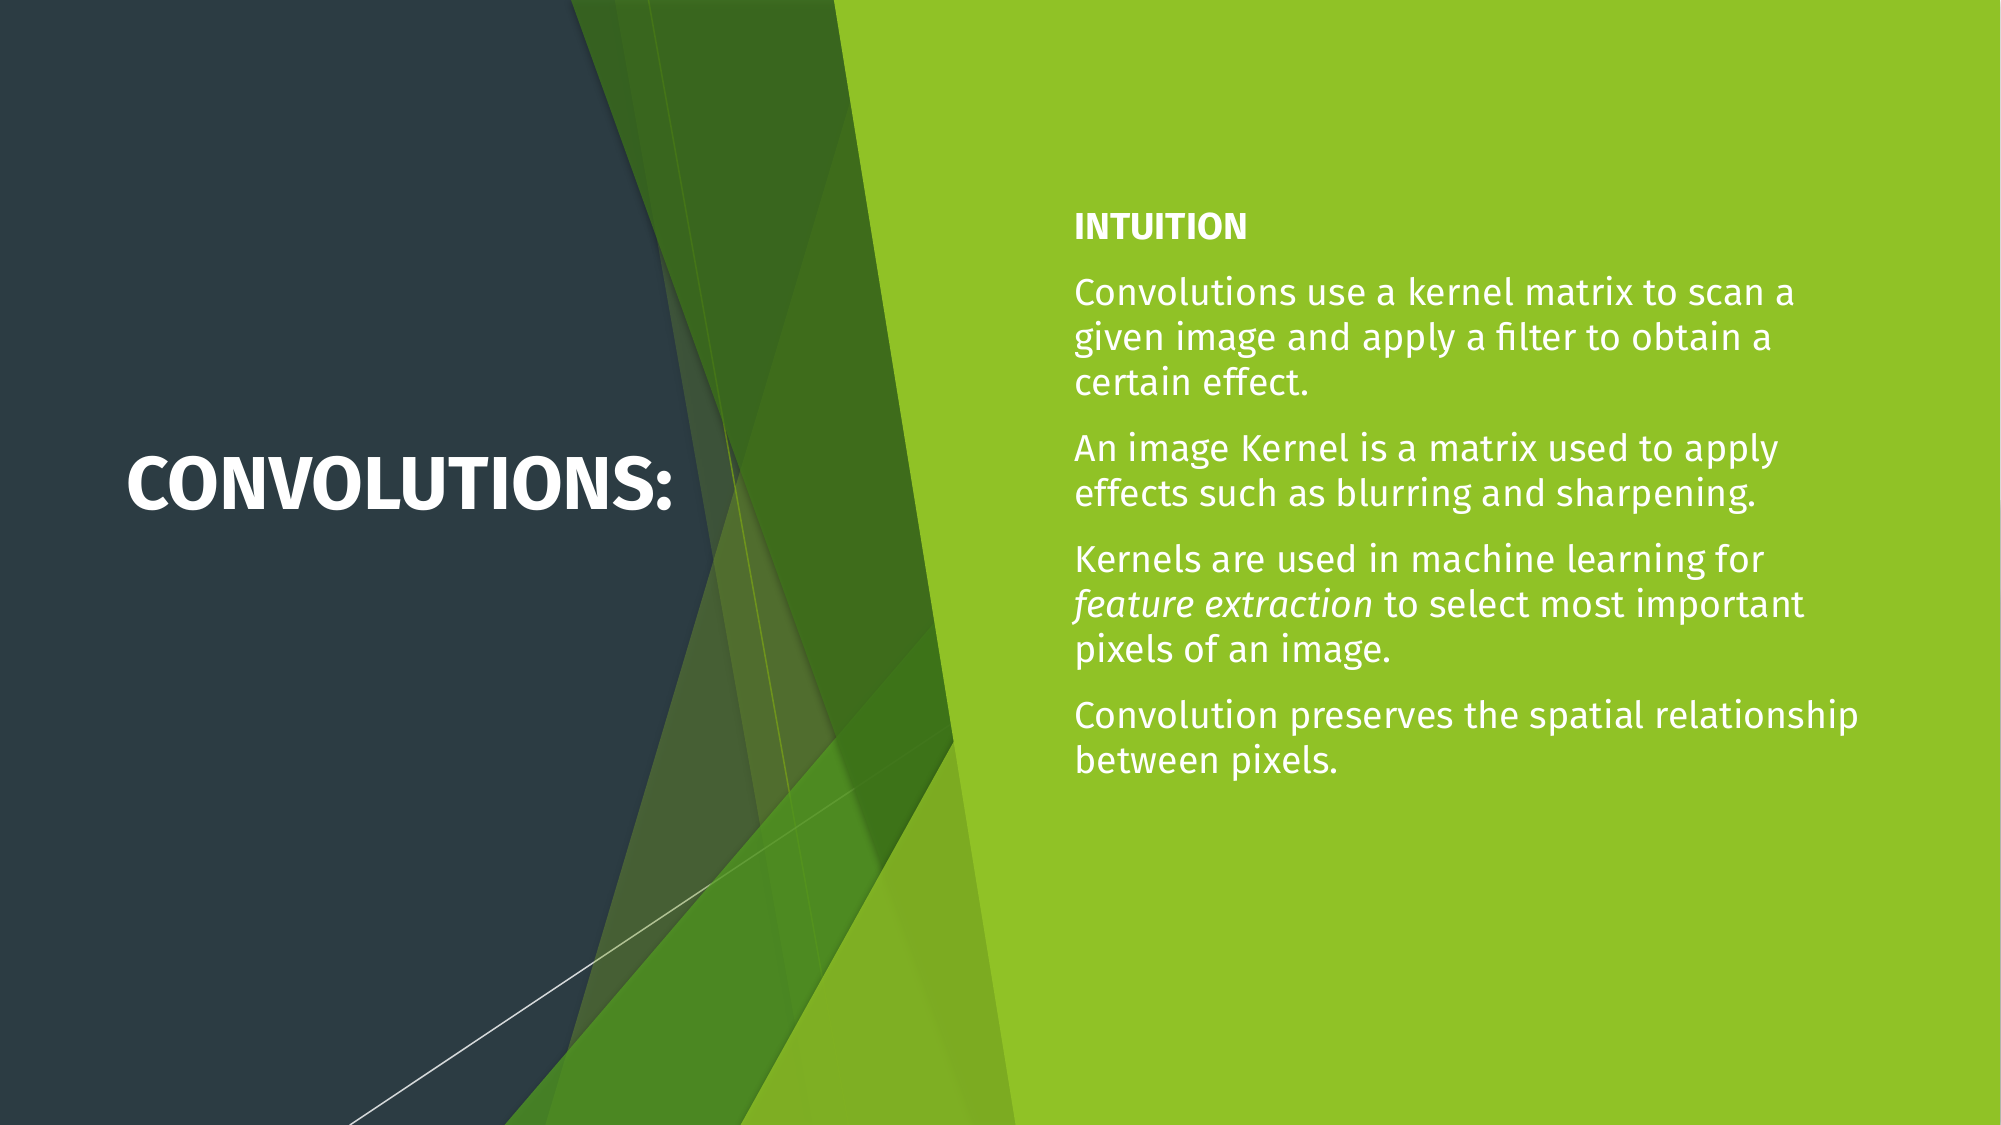

# CONVOLUTIONS:
INTUITION
Convolutions use a kernel matrix to scan a given image and apply a filter to obtain a certain effect.
An image Kernel is a matrix used to apply effects such as blurring and sharpening.
Kernels are used in machine learning for feature extraction to select most important pixels of an image.
Convolution preserves the spatial relationship between pixels.